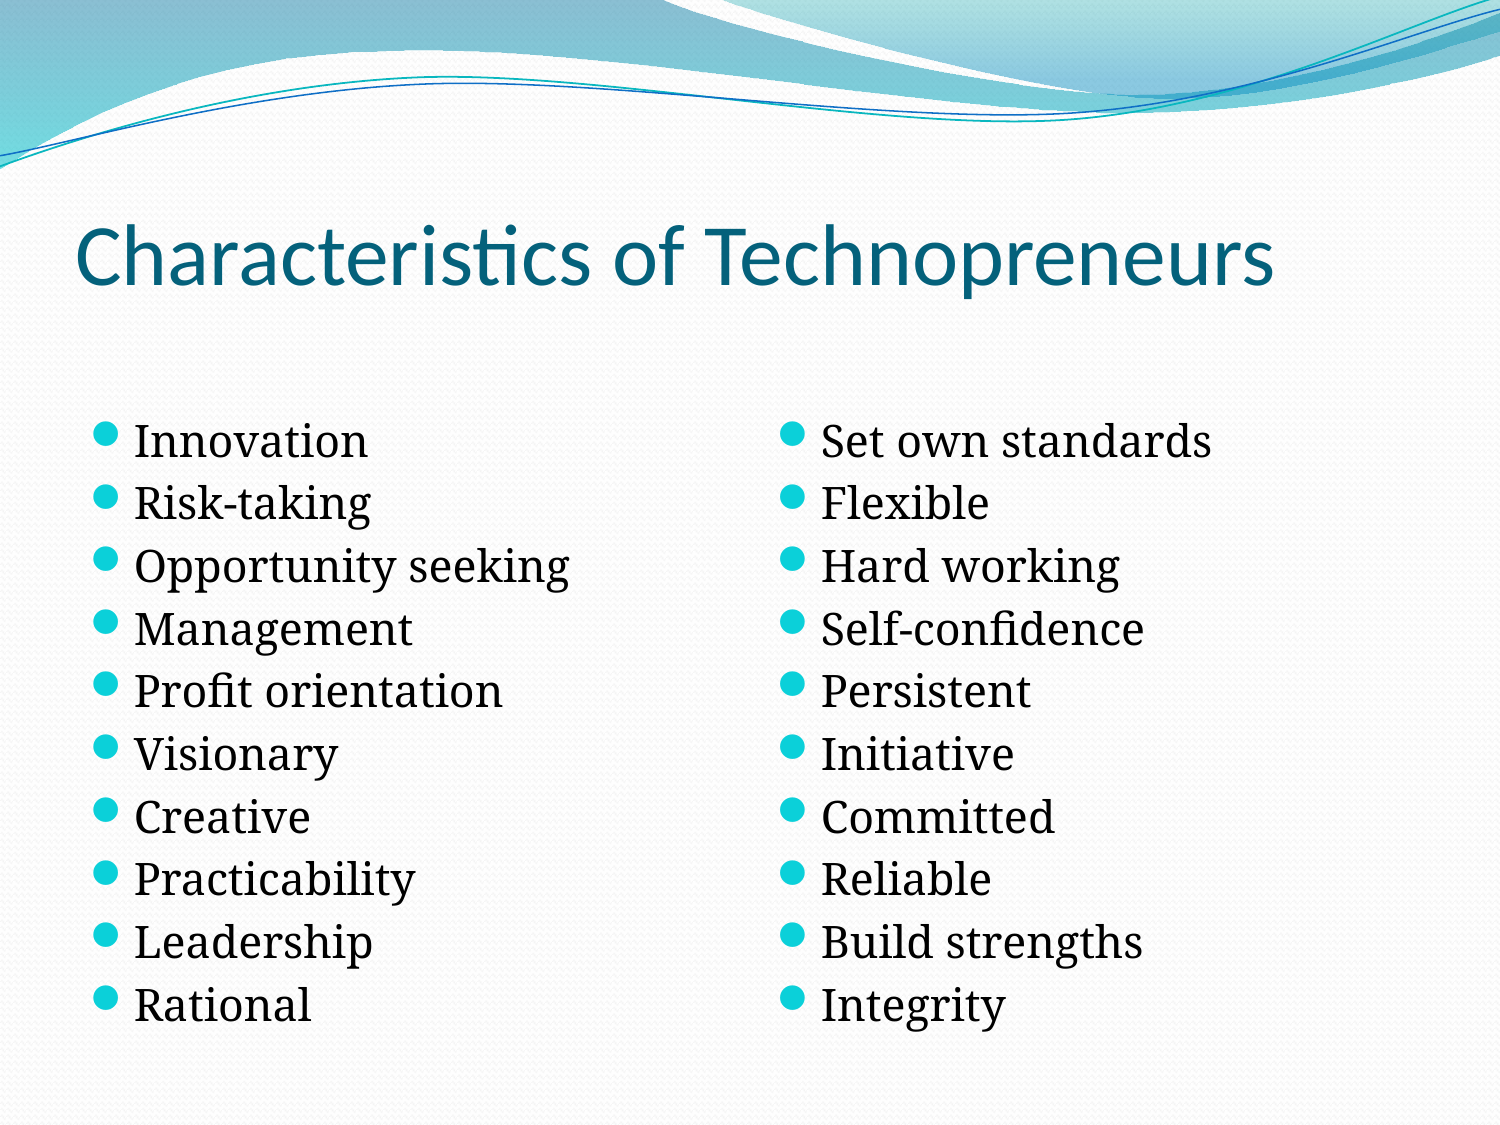

# Characteristics of Technopreneurs
Innovation
Risk-taking
Opportunity seeking
Management
Profit orientation
Visionary
Creative
Practicability
Leadership
Rational

Set own standards
Flexible
Hard working
Self-confidence
Persistent
Initiative
Committed
Reliable
Build strengths
Integrity